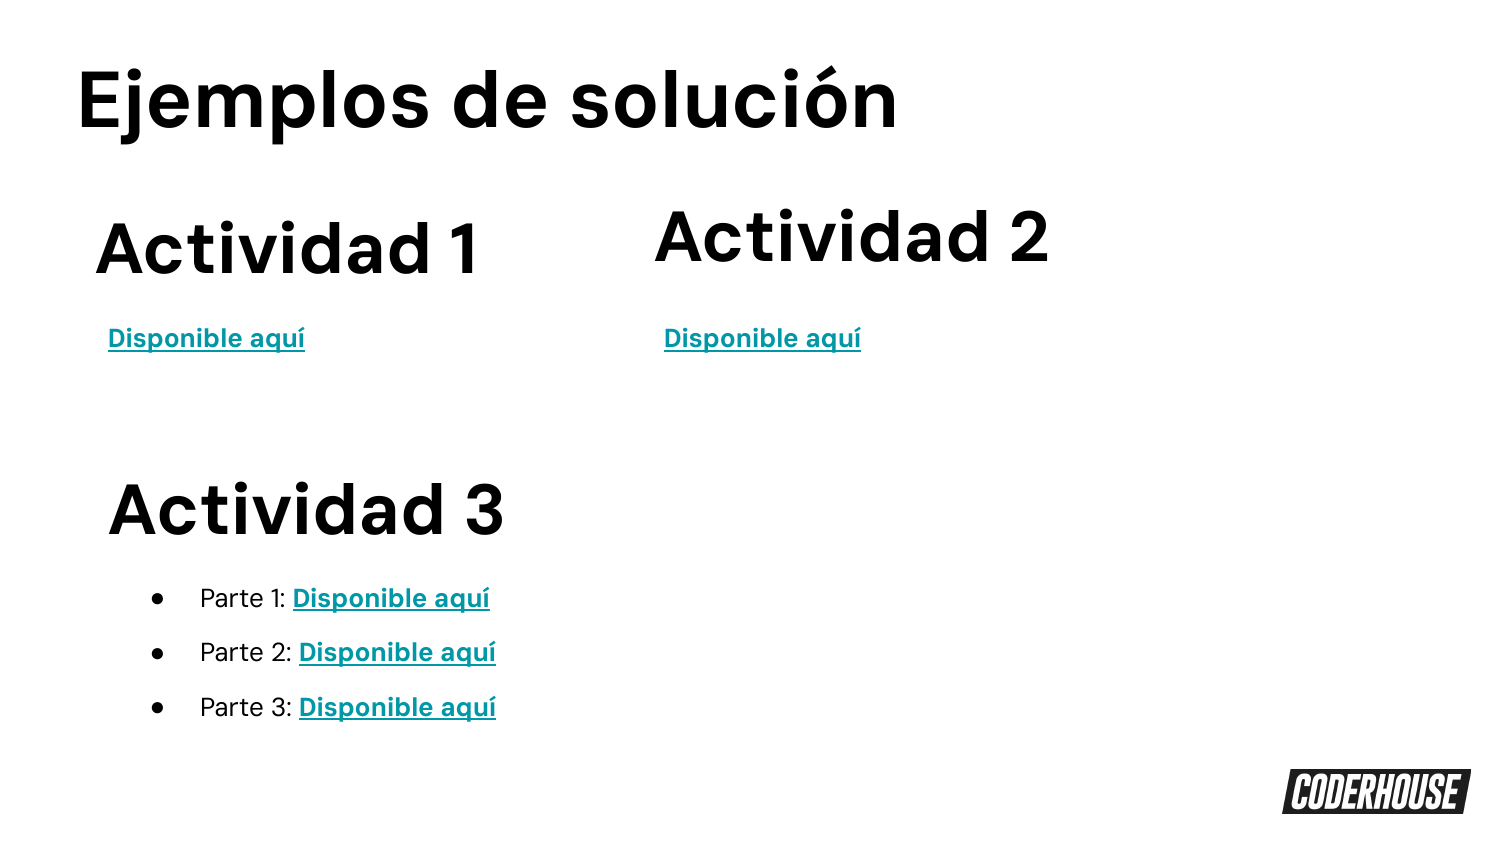

Ejemplos de solución
Actividad 2
Actividad 1
Disponible aquí
Disponible aquí
Actividad 3
Parte 1: Disponible aquí
Parte 2: Disponible aquí
Parte 3: Disponible aquí